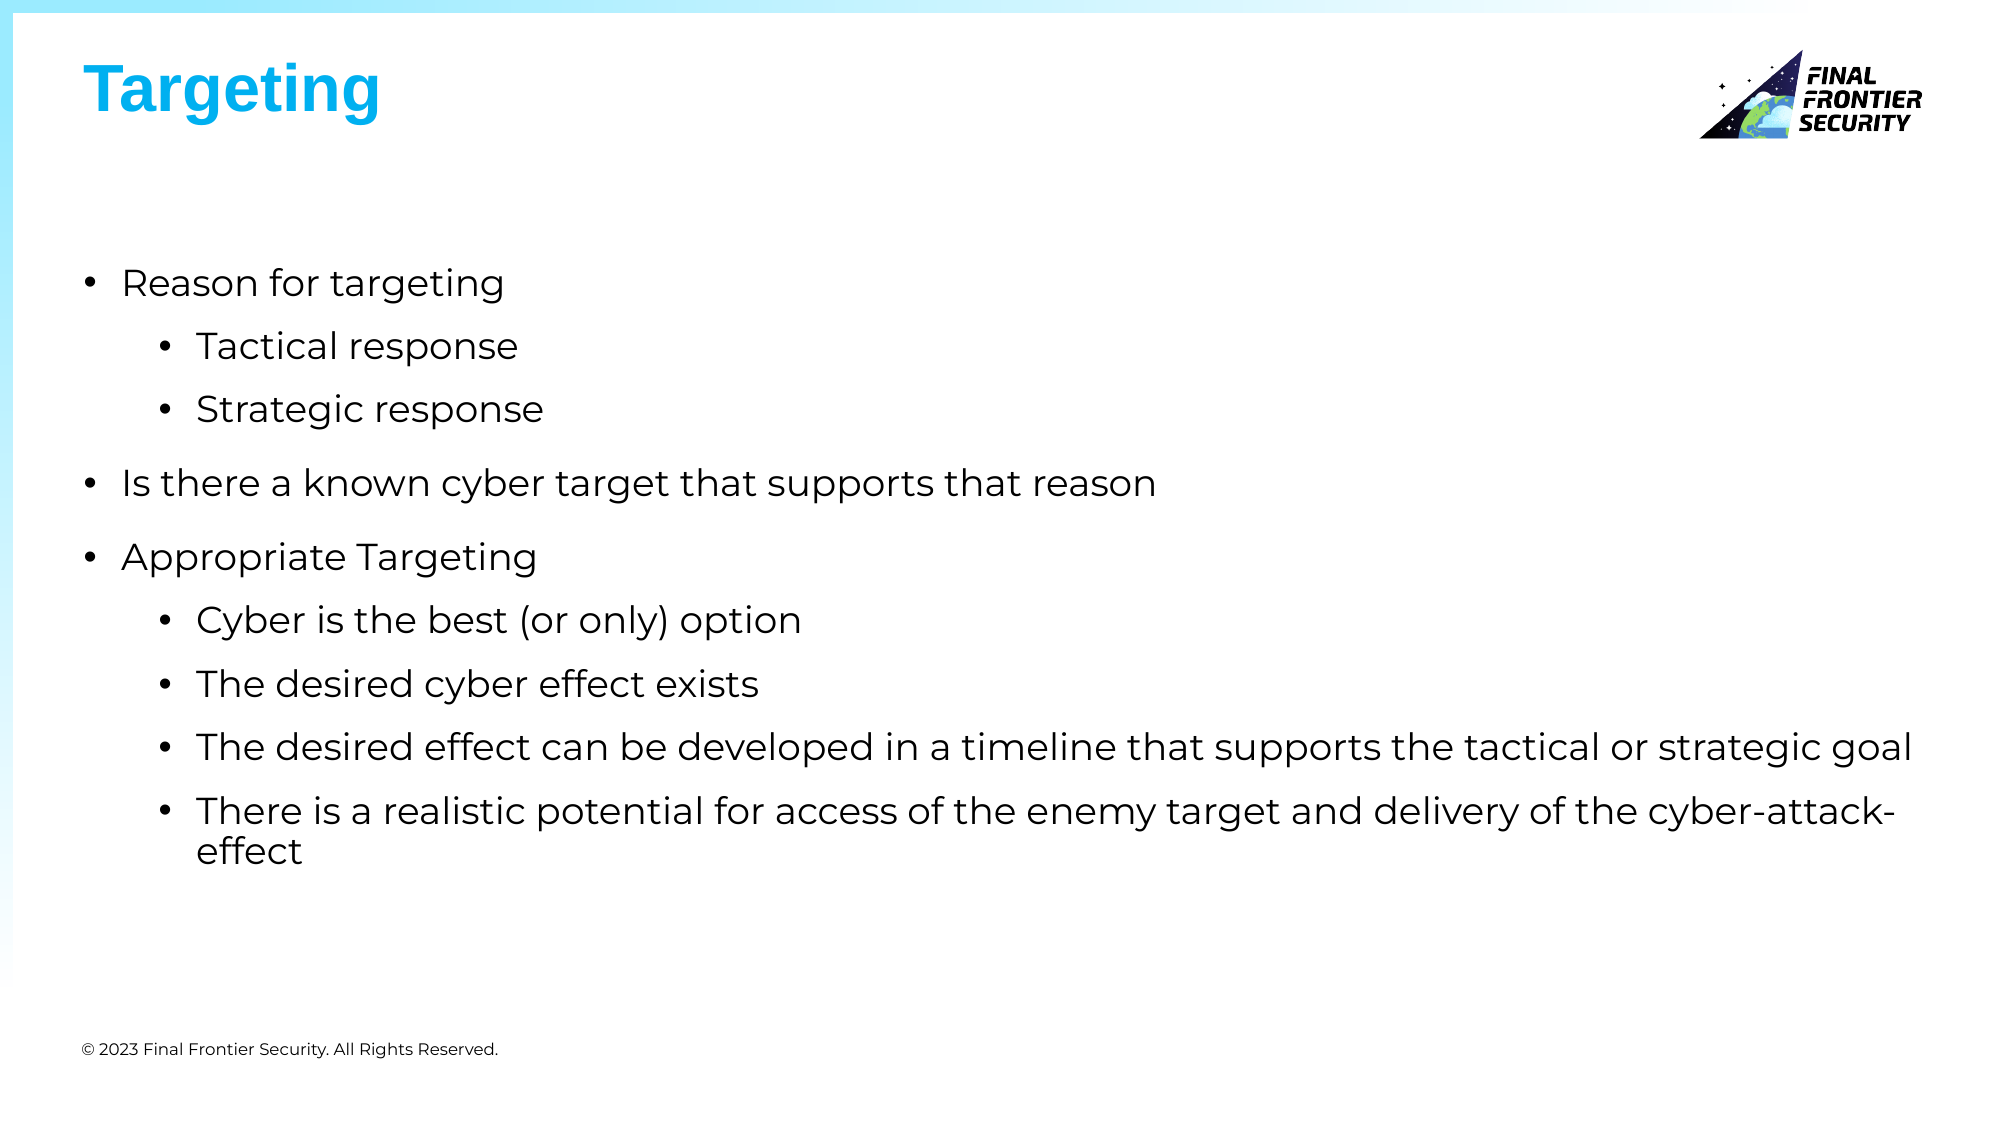

# Targeting
Reason for targeting
Tactical response
Strategic response
Is there a known cyber target that supports that reason
Appropriate Targeting
Cyber is the best (or only) option
The desired cyber effect exists
The desired effect can be developed in a timeline that supports the tactical or strategic goal
There is a realistic potential for access of the enemy target and delivery of the cyber-attack-effect